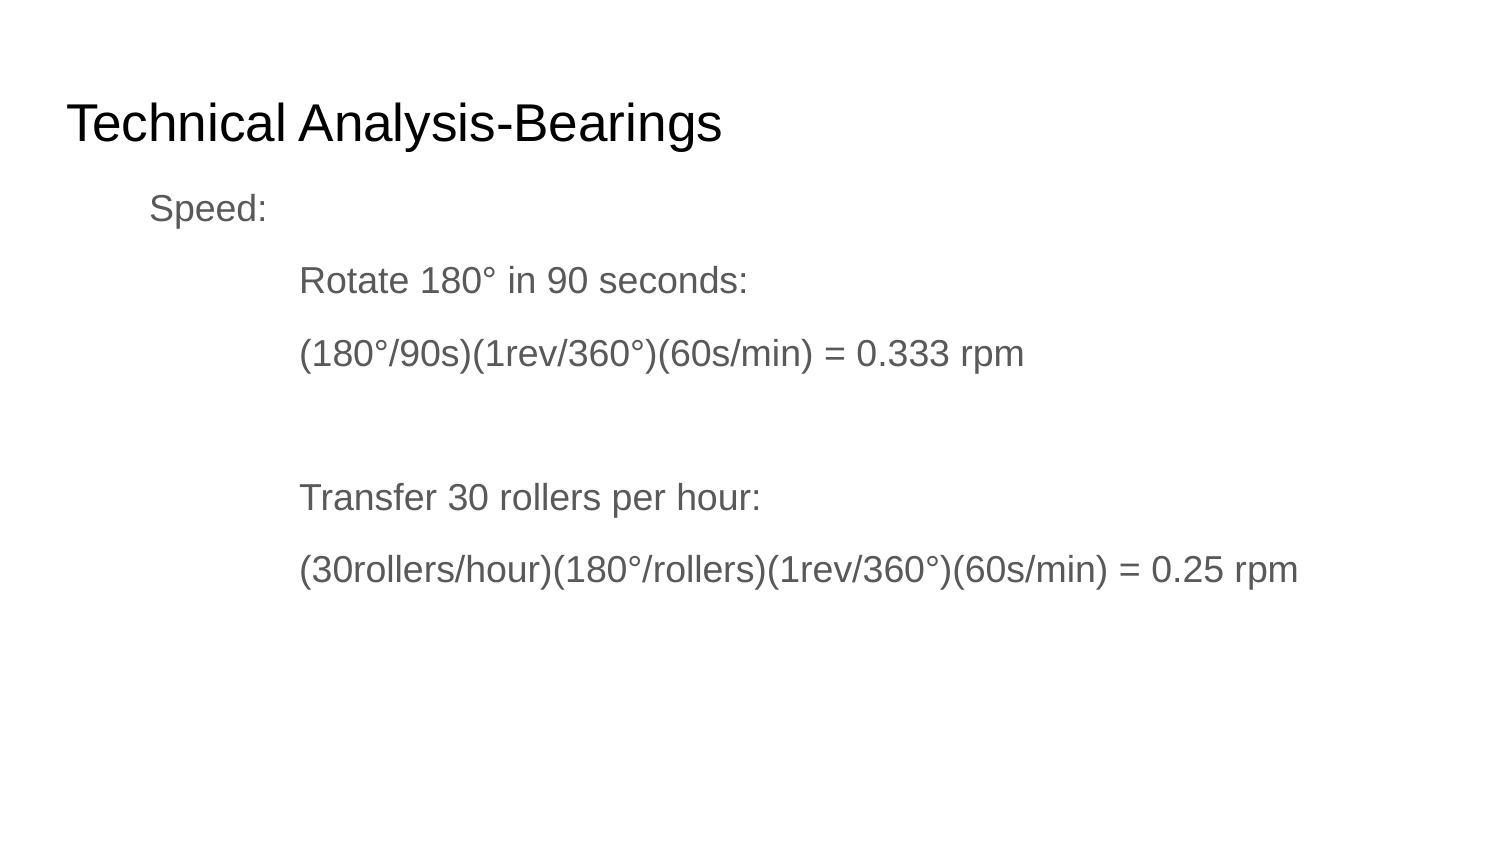

# Technical Analysis-Bearings
Speed:
	Rotate 180° in 90 seconds:
	(180°/90s)(1rev/360°)(60s/min) = 0.333 rpm

	Transfer 30 rollers per hour:
	(30rollers/hour)(180°/rollers)(1rev/360°)(60s/min) = 0.25 rpm